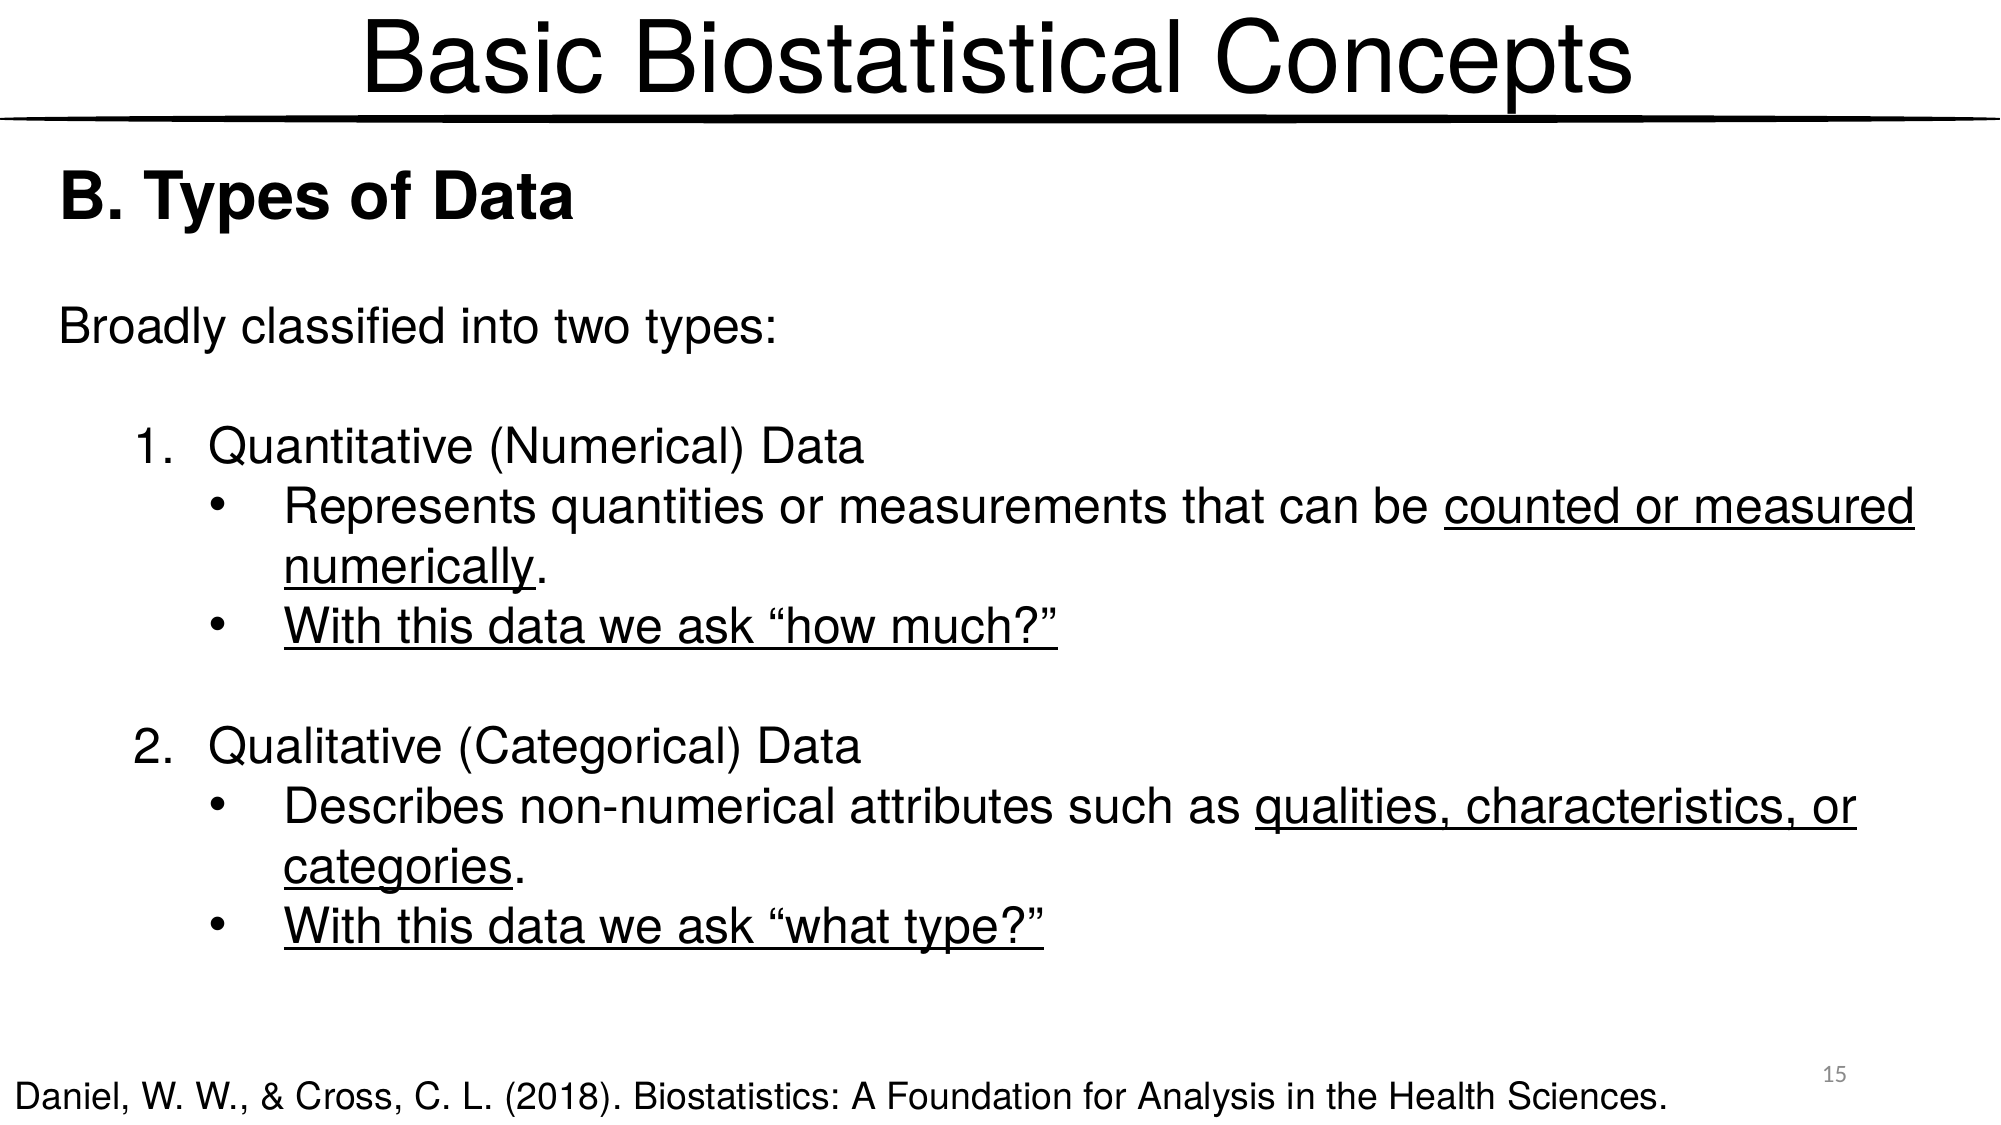

# Basic Biostatistical Concepts

B. Types of Data

Broadly classified into two types:

Quantitative (Numerical) Data
Represents quantities or measurements that can be counted or measured numerically.
With this data we ask “how much?”

Qualitative (Categorical) Data
Describes non-numerical attributes such as qualities, characteristics, or categories.
With this data we ask “what type?”

15
Daniel, W. W., & Cross, C. L. (2018). Biostatistics: A Foundation for Analysis in the Health Sciences.